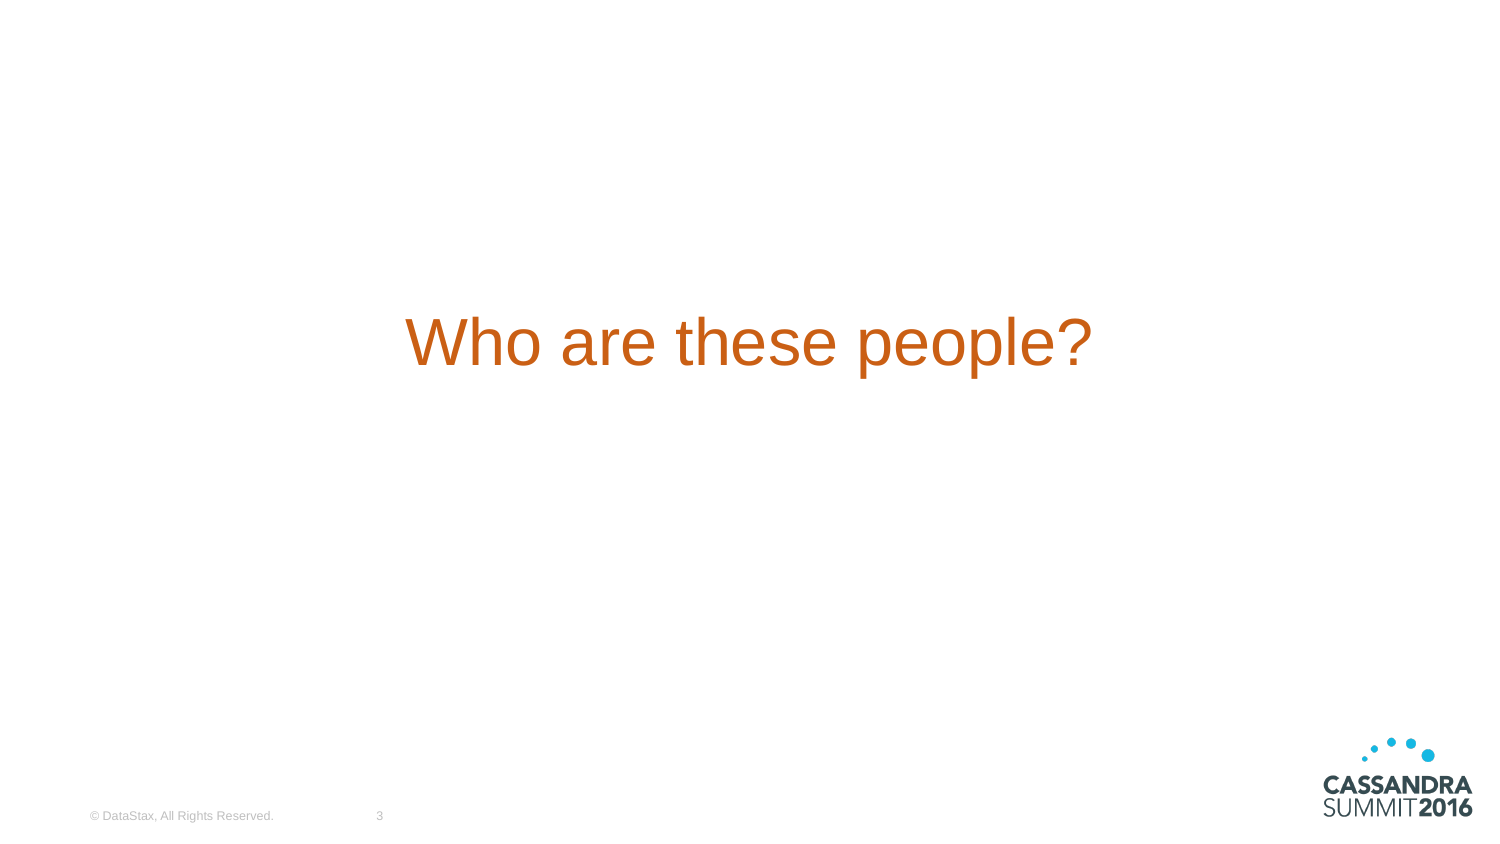

# Who are these people?
© DataStax, All Rights Reserved.
3